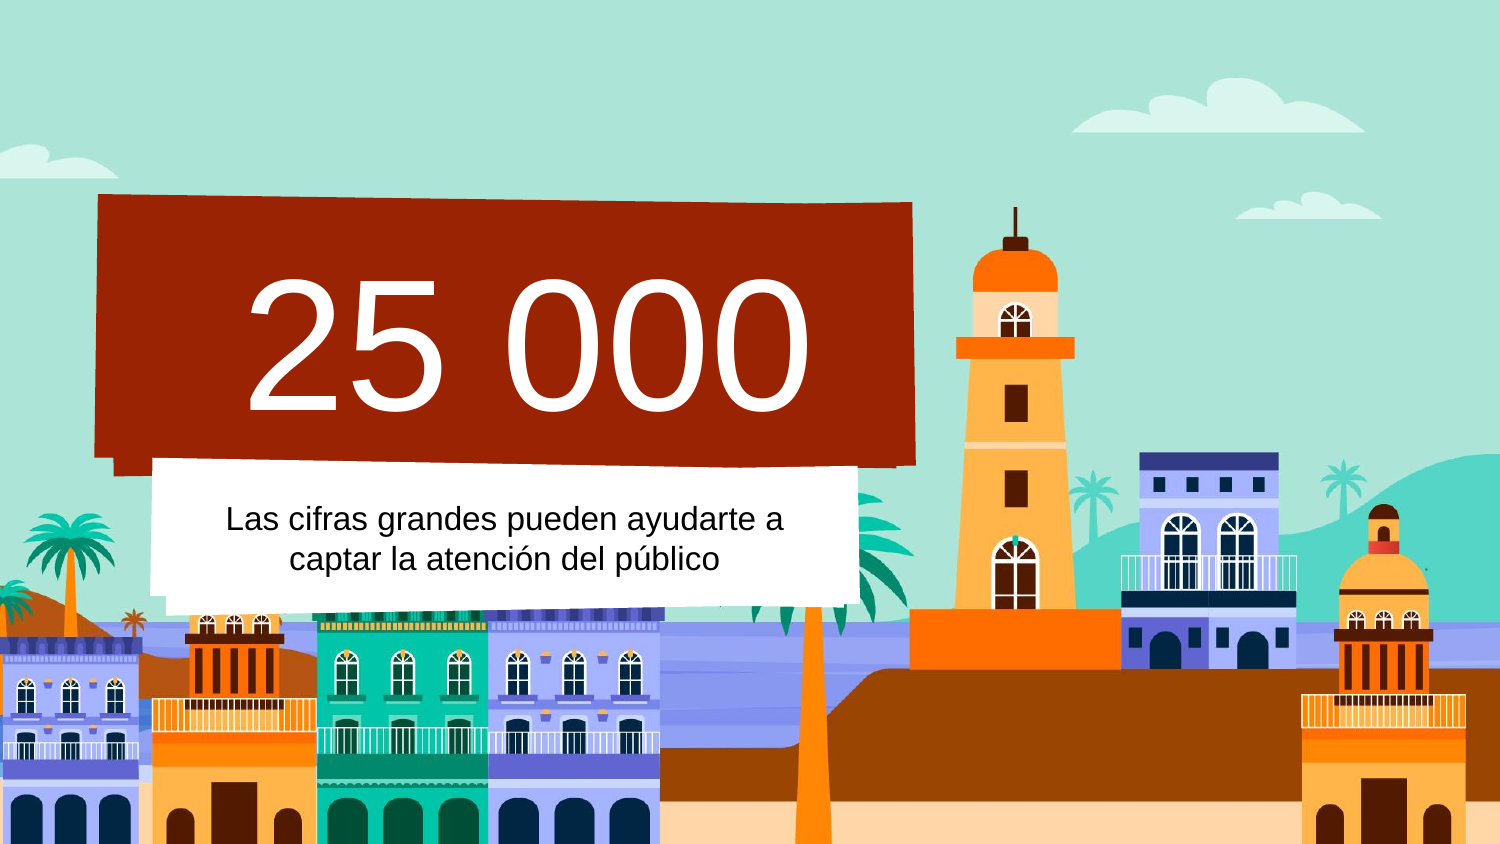

# 25 000

Las cifras grandes pueden ayudarte a captar la atención del público